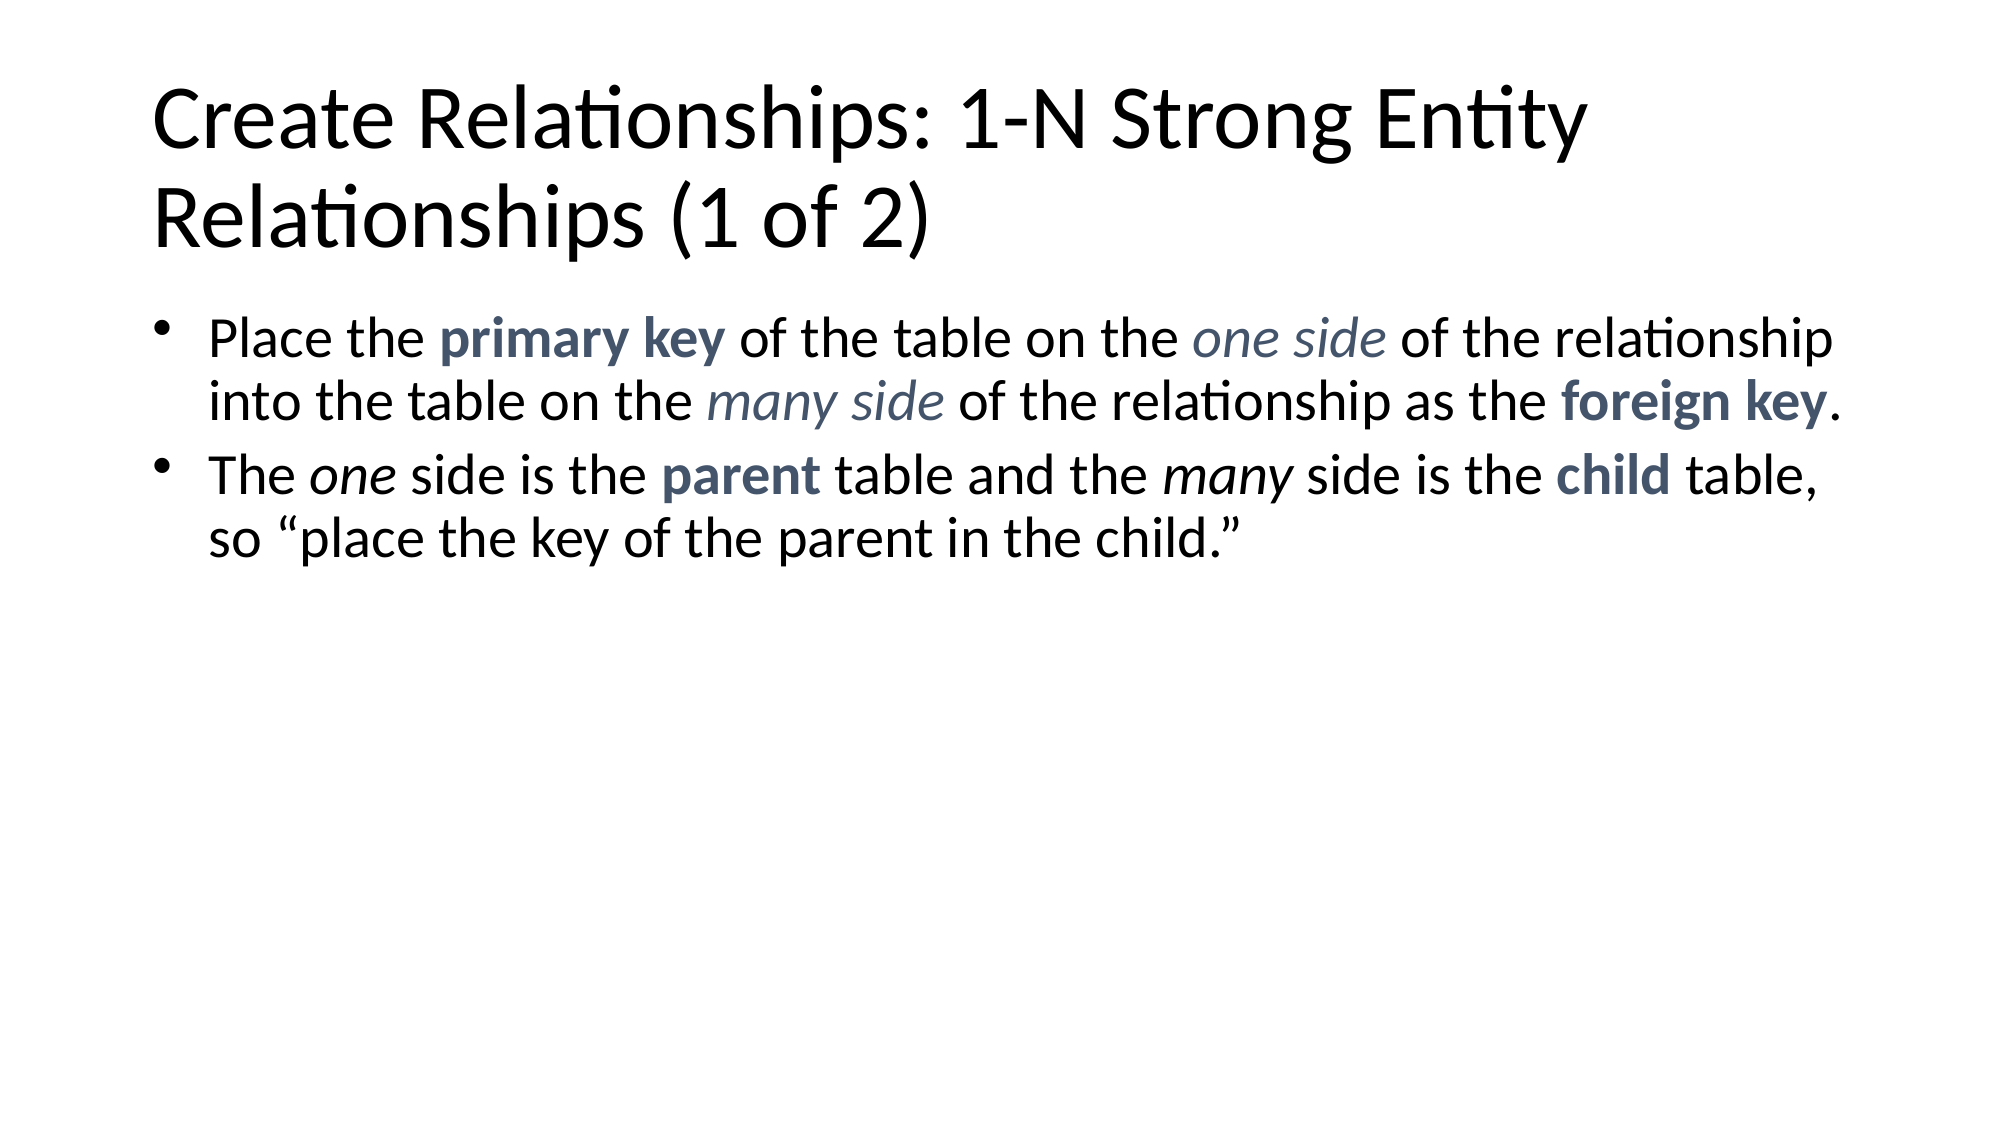

# Create Relationships: 1-N Strong Entity Relationships (1 of 2)
Place the primary key of the table on the one side of the relationship into the table on the many side of the relationship as the foreign key.
The one side is the parent table and the many side is the child table, so “place the key of the parent in the child.”